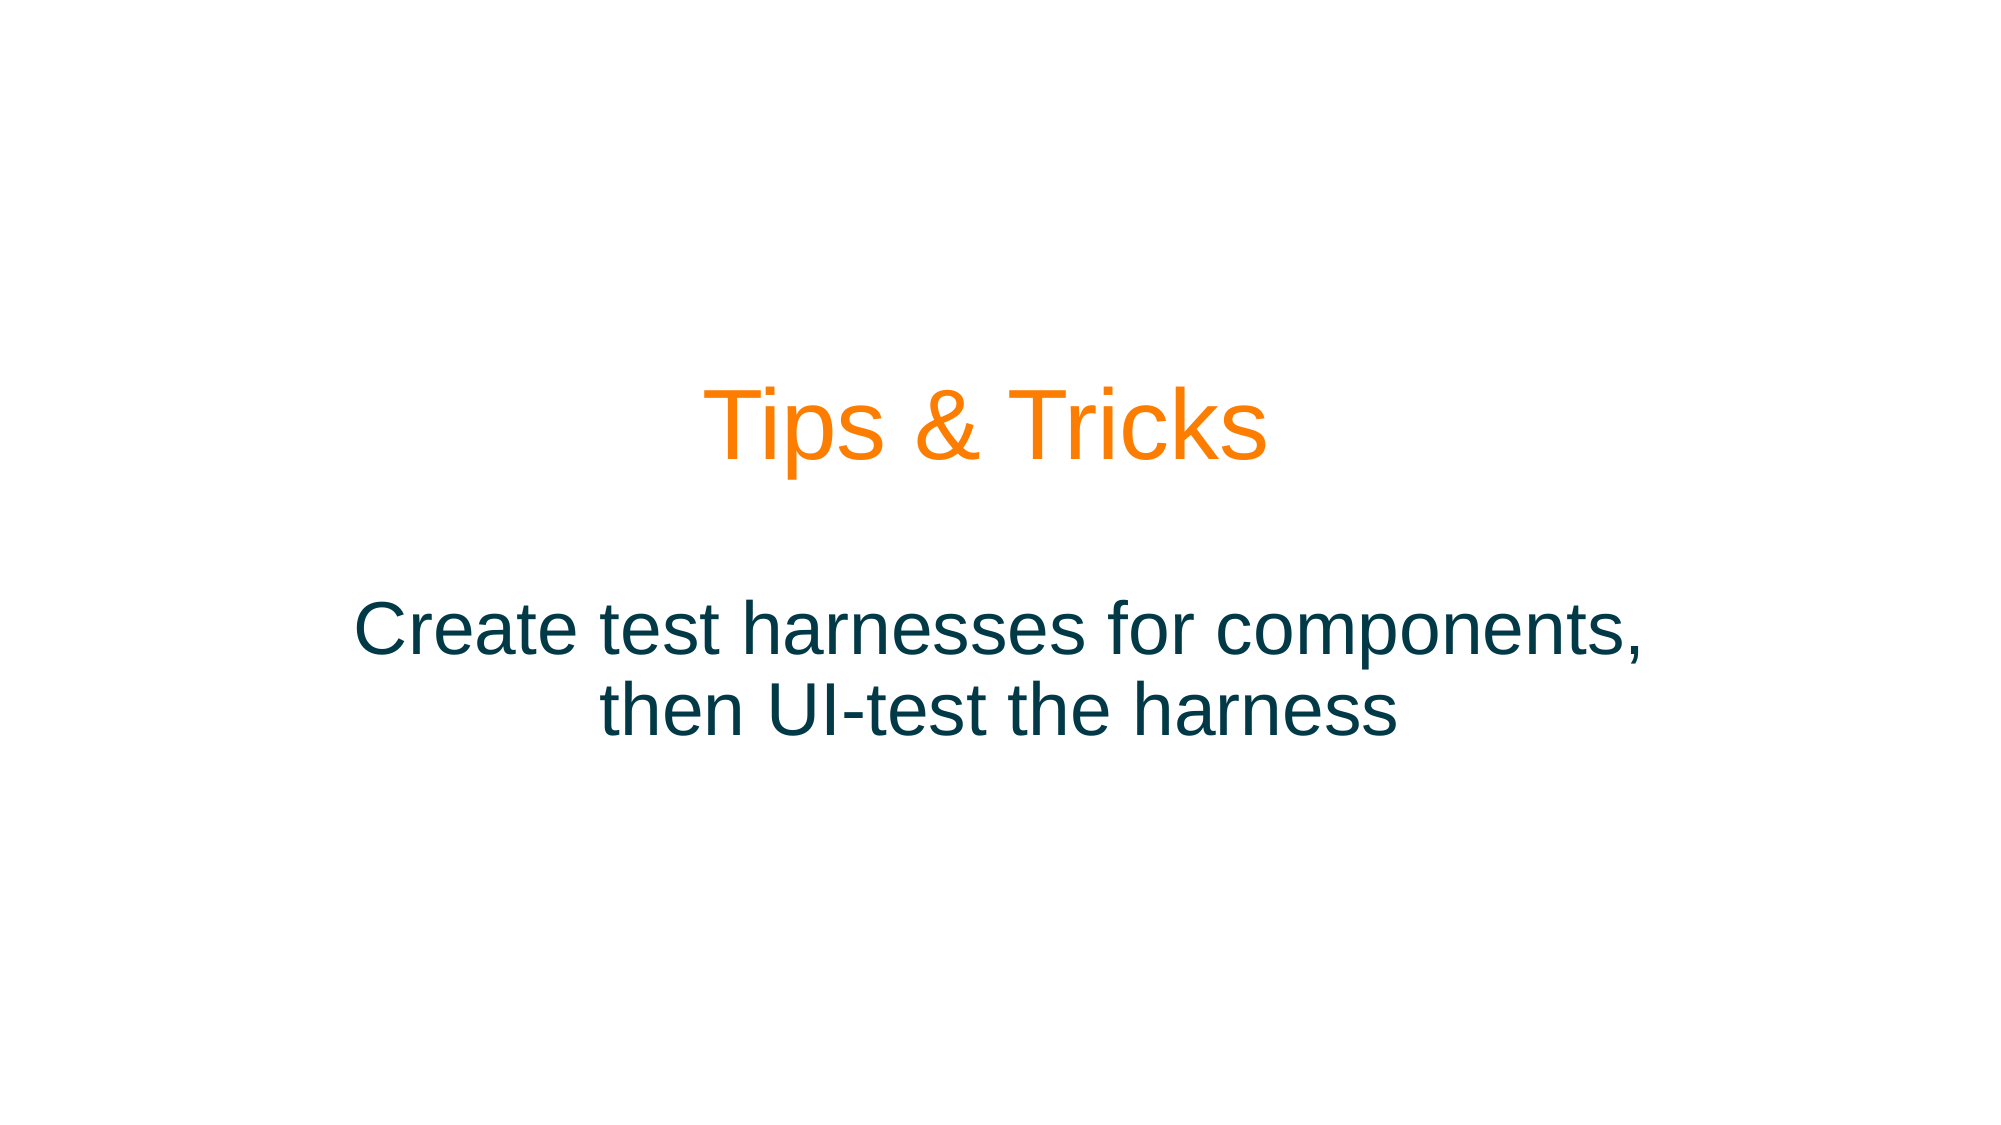

# Tips & Tricks Create test harnesses for components, then UI-test the harness